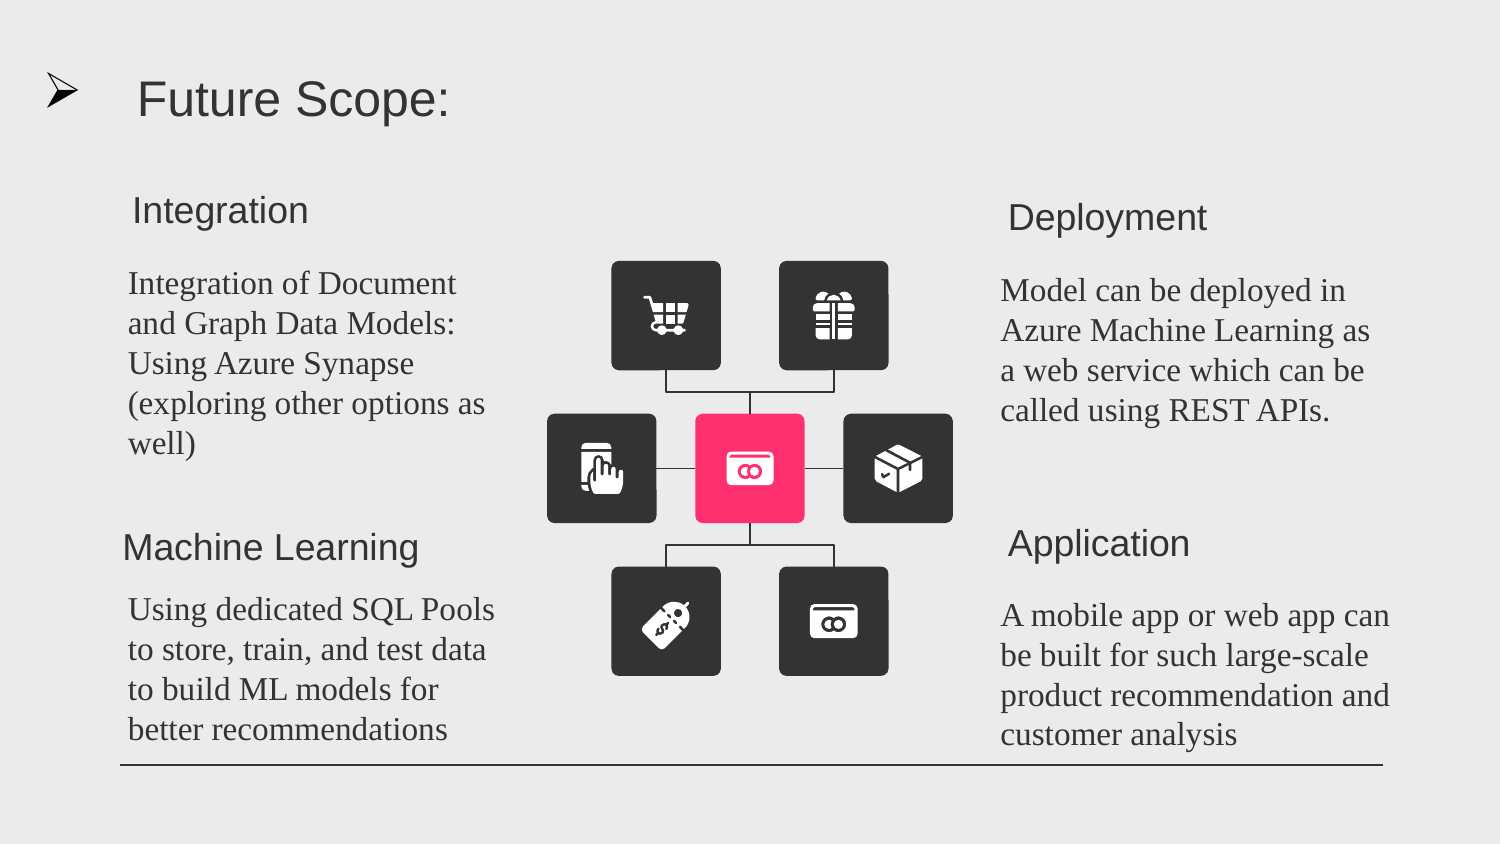

Future Scope:
Integration
Deployment
Integration of Document and Graph Data Models: Using Azure Synapse (exploring other options as well)
Model can be deployed in Azure Machine Learning as a web service which can be called using REST APIs.

Application
Machine Learning

Using dedicated SQL Pools to store, train, and test data to build ML models for better recommendations
A mobile app or web app can be built for such large-scale product recommendation and customer analysis